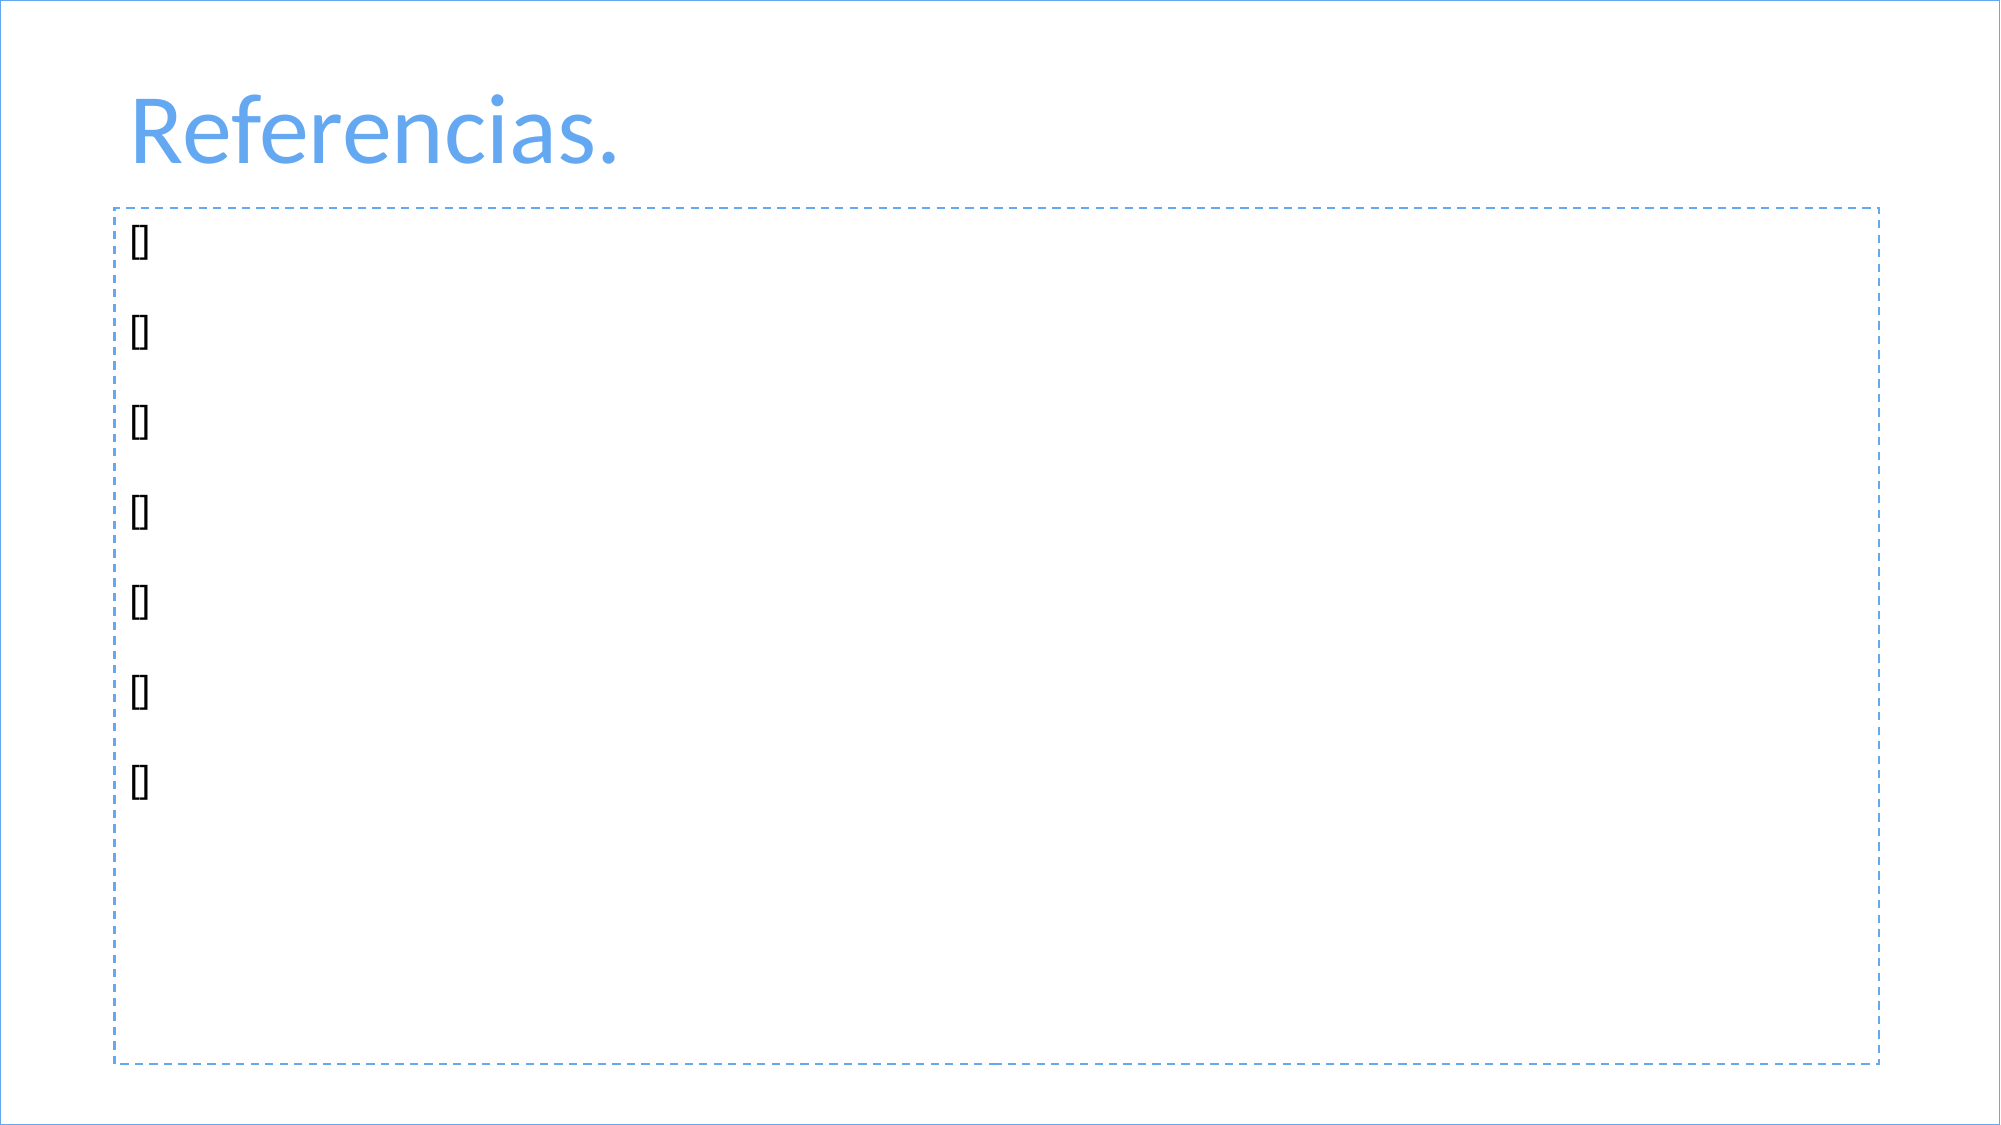

Referencias.
[]

[]

[]

[]

[]

[]

[]